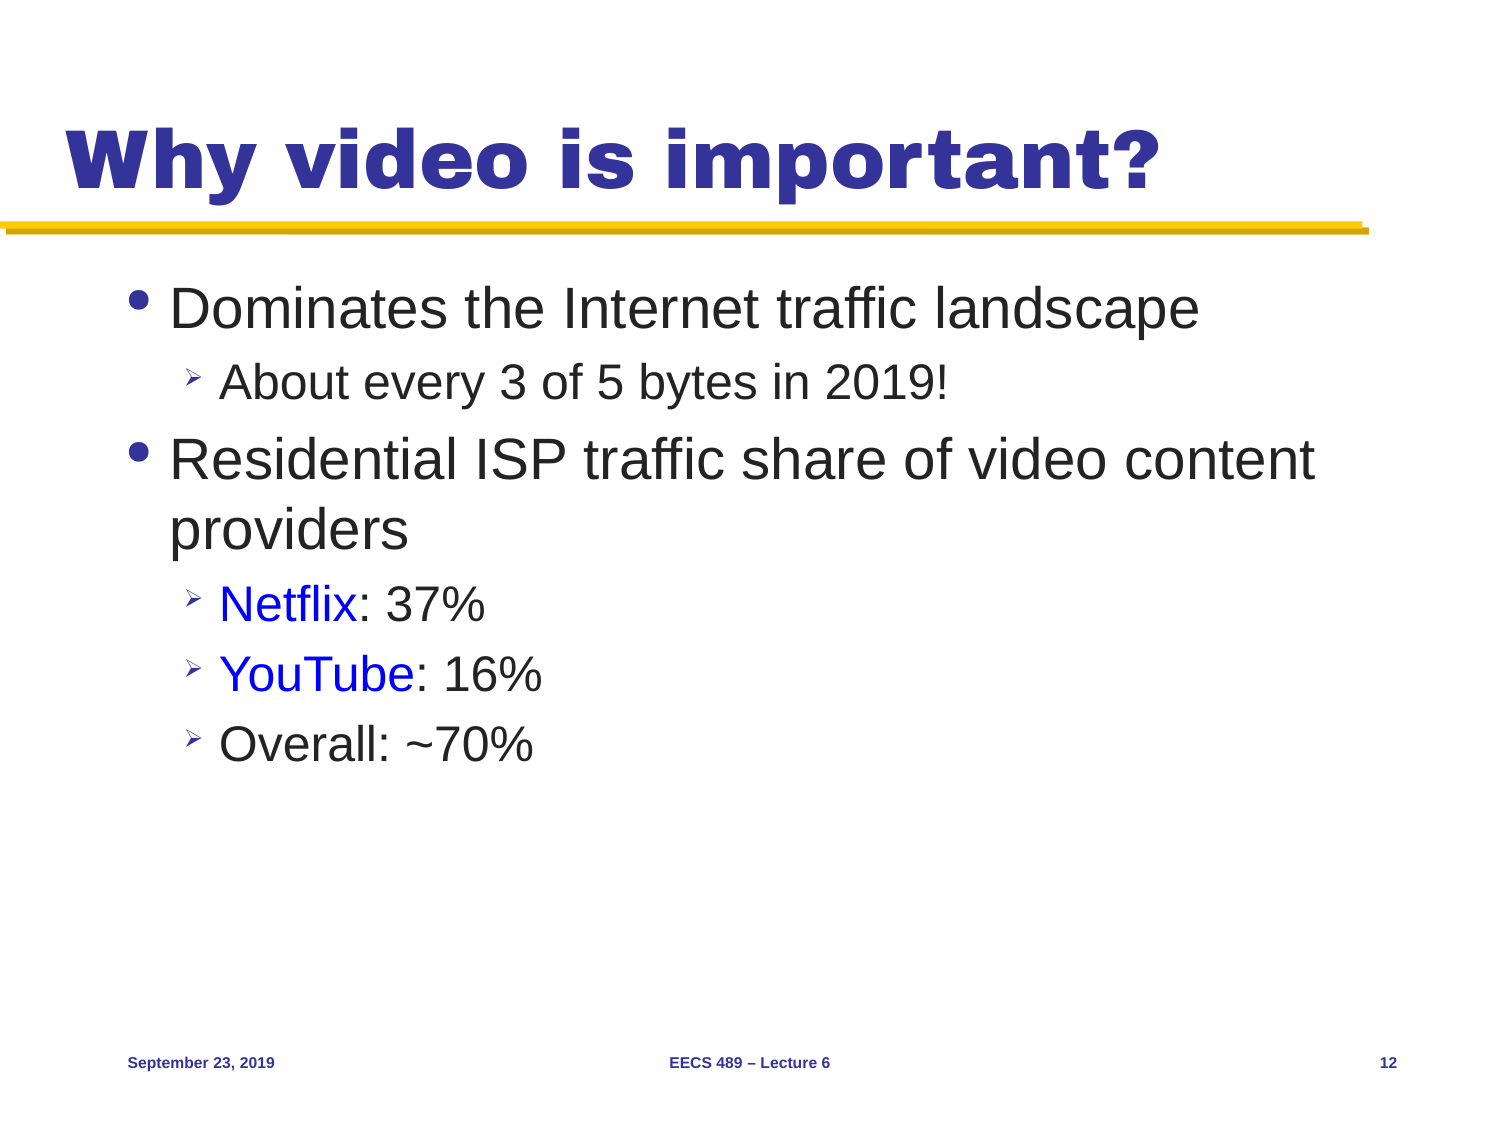

# Why video is important?
Dominates the Internet traffic landscape
About every 3 of 5 bytes in 2019!
Residential ISP traffic share of video content providers
Netflix: 37%
YouTube: 16%
Overall: ~70%
September 23, 2019
EECS 489 – Lecture 6
12